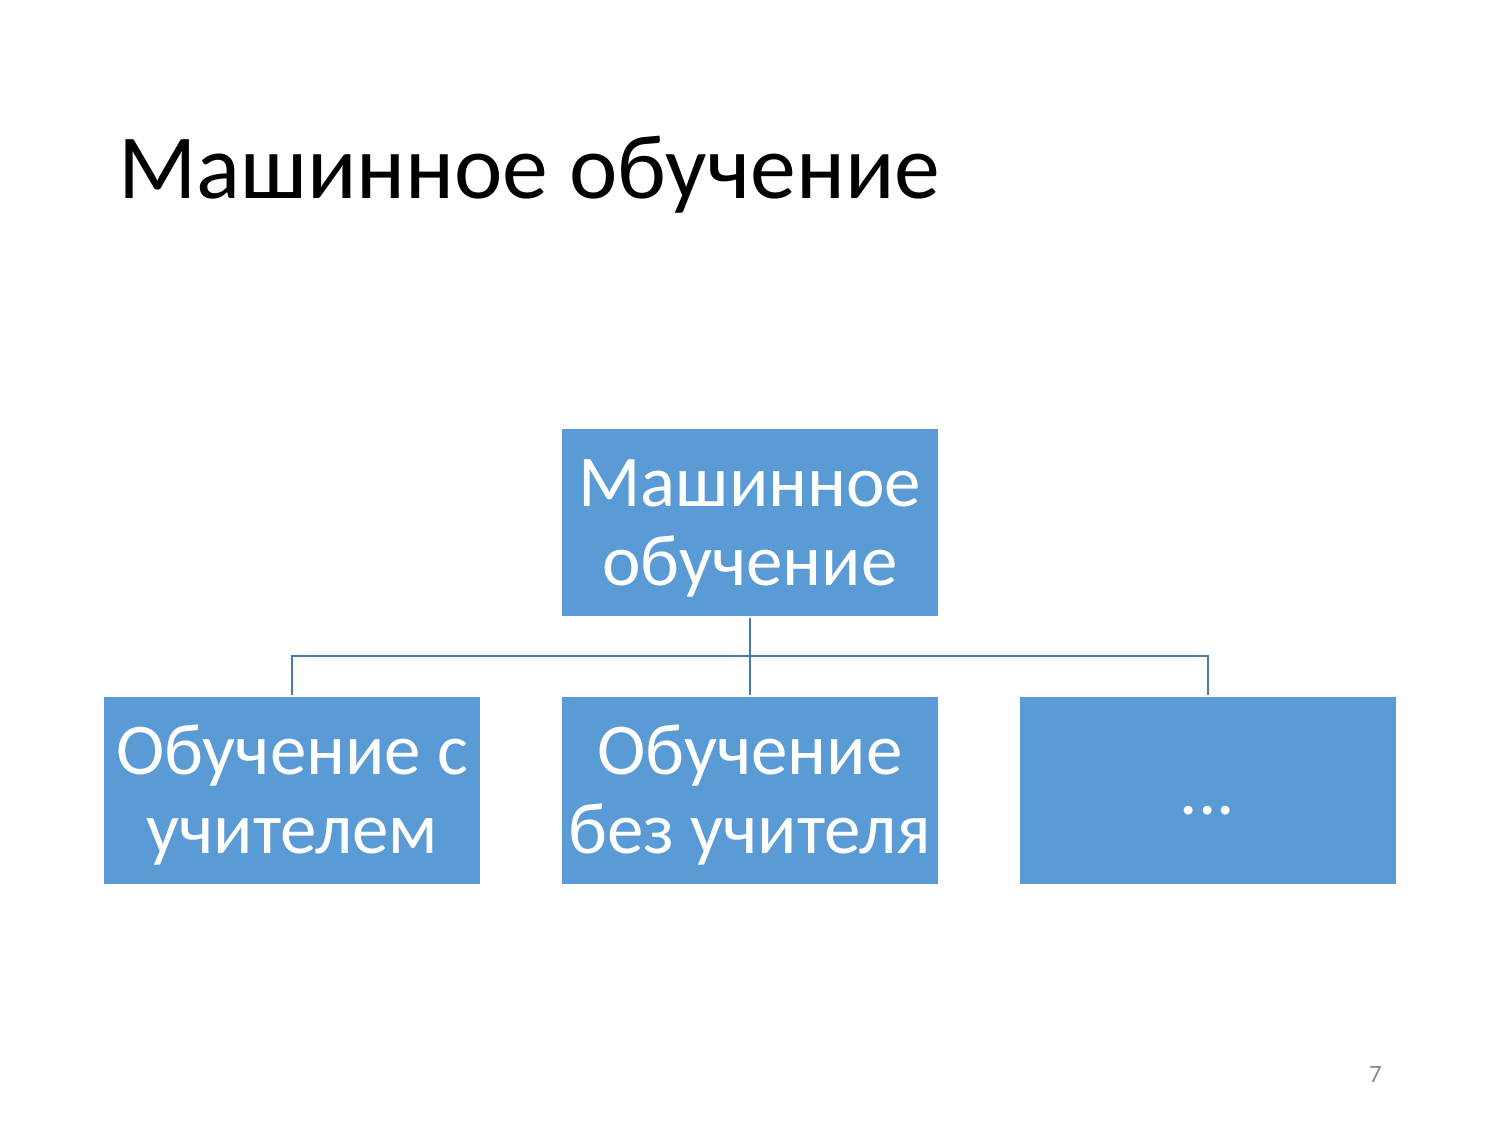

# Машинное обучение
Машинное обучение
Обучение с учителем
Обучение без учителя
...
7